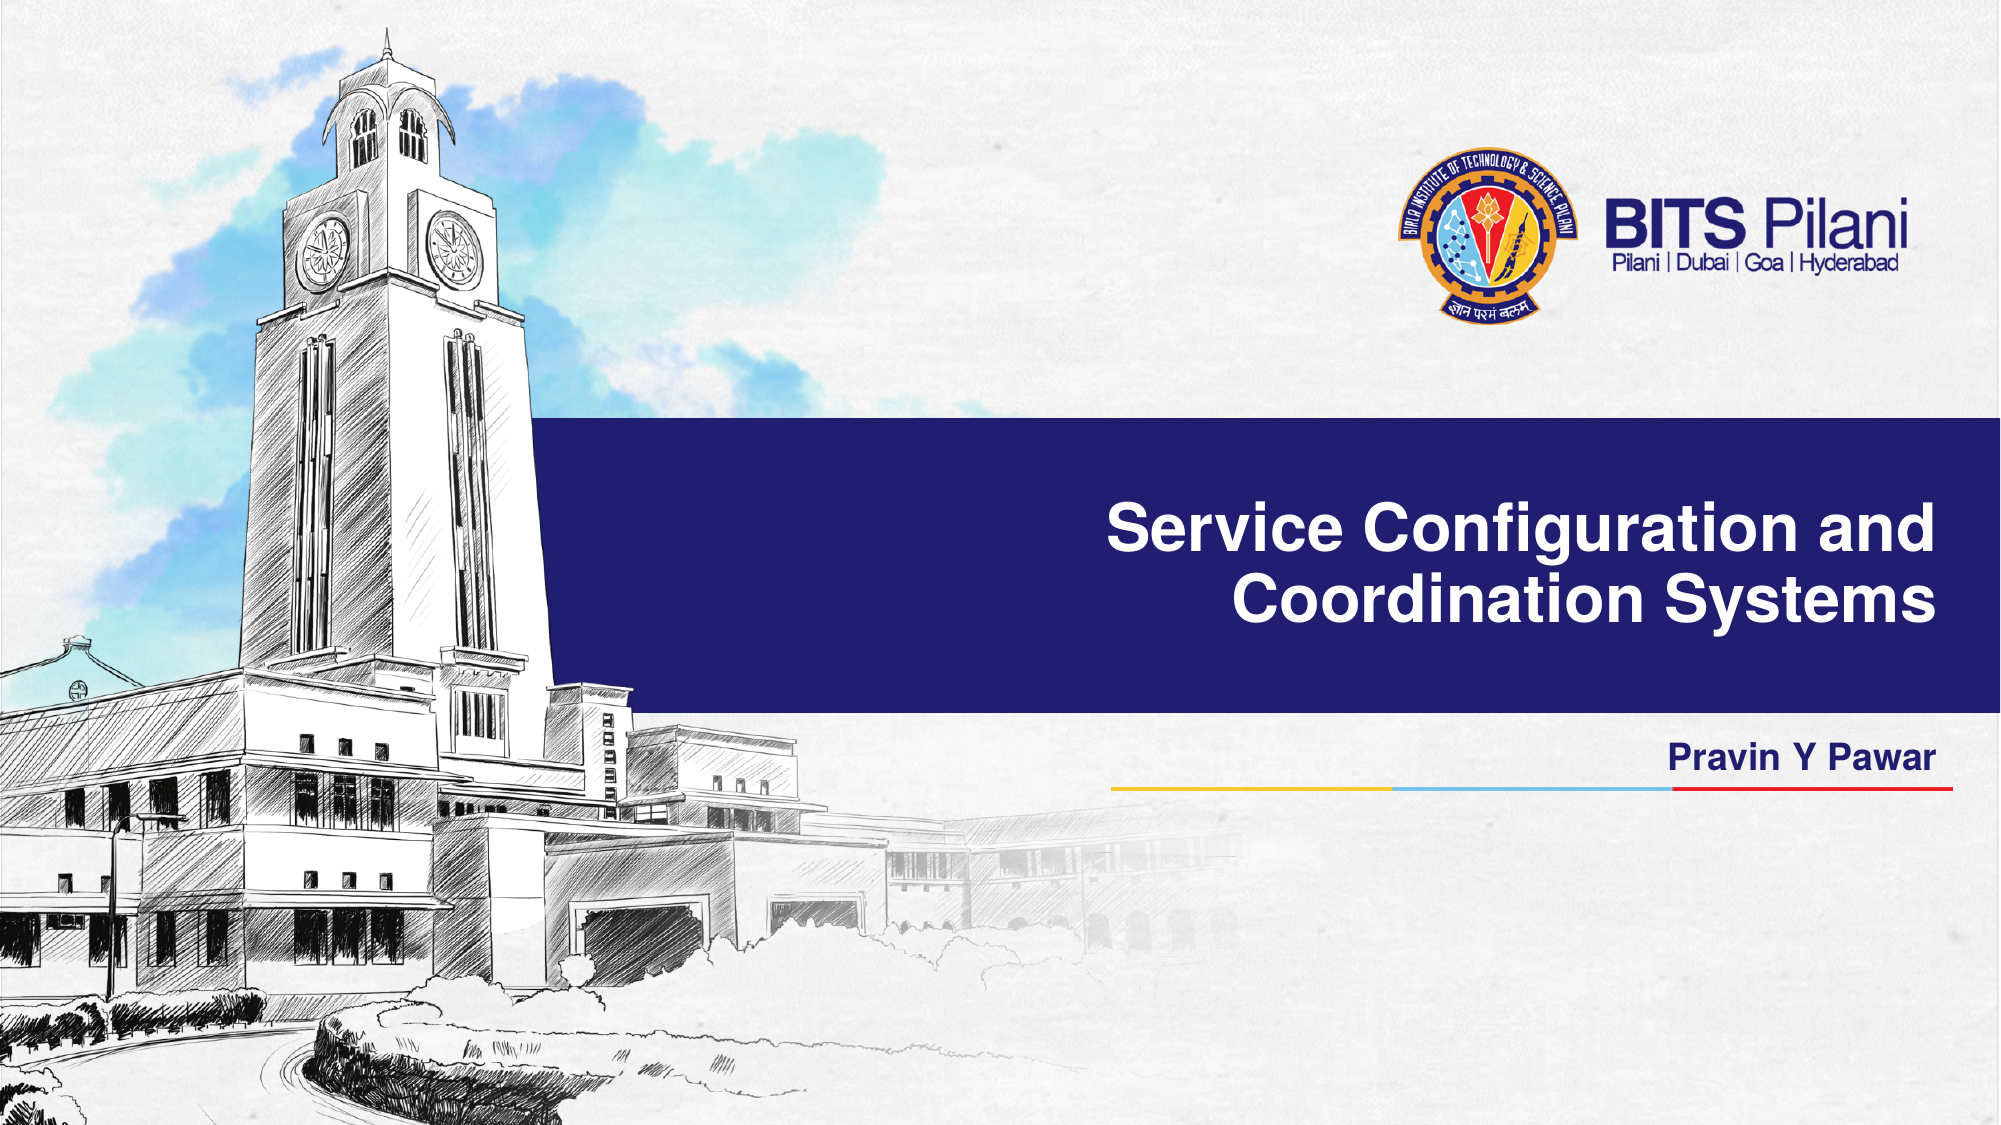

# Service Configuration and Coordination Systems
Pravin Y Pawar